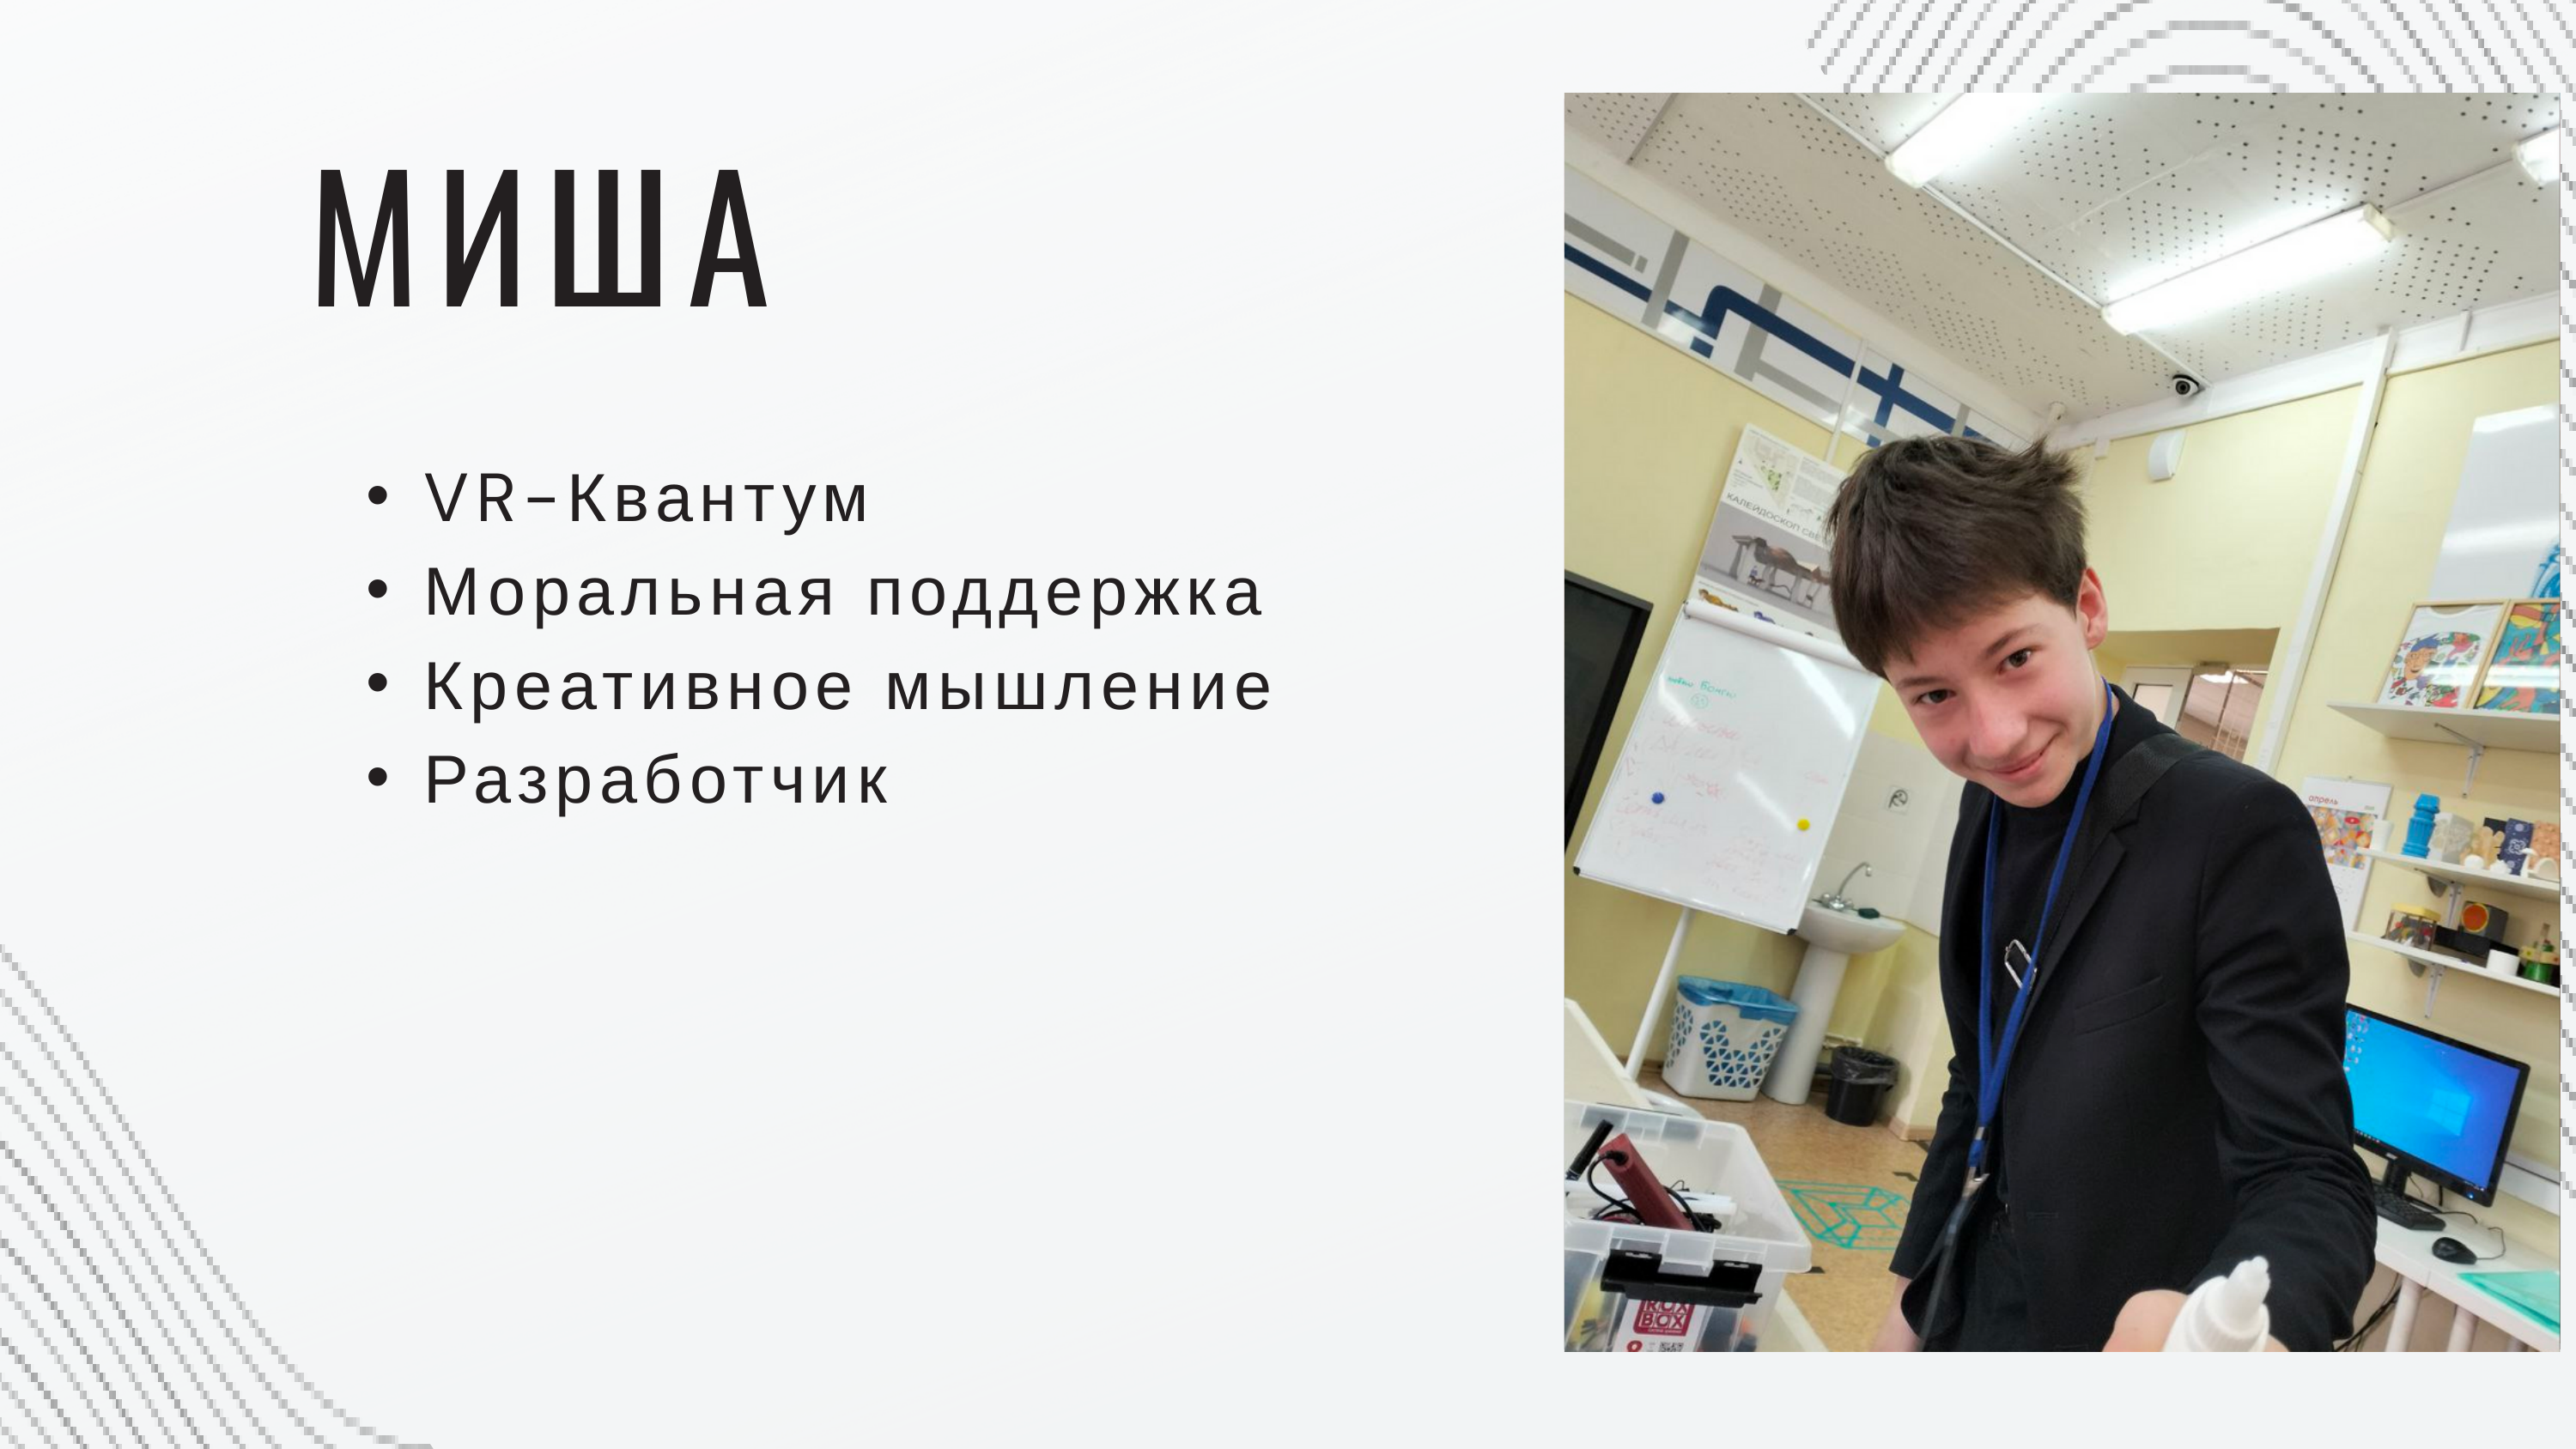

МИША

VR-Квантум
Моральная поддержка
Креативное мышление
Разработчик